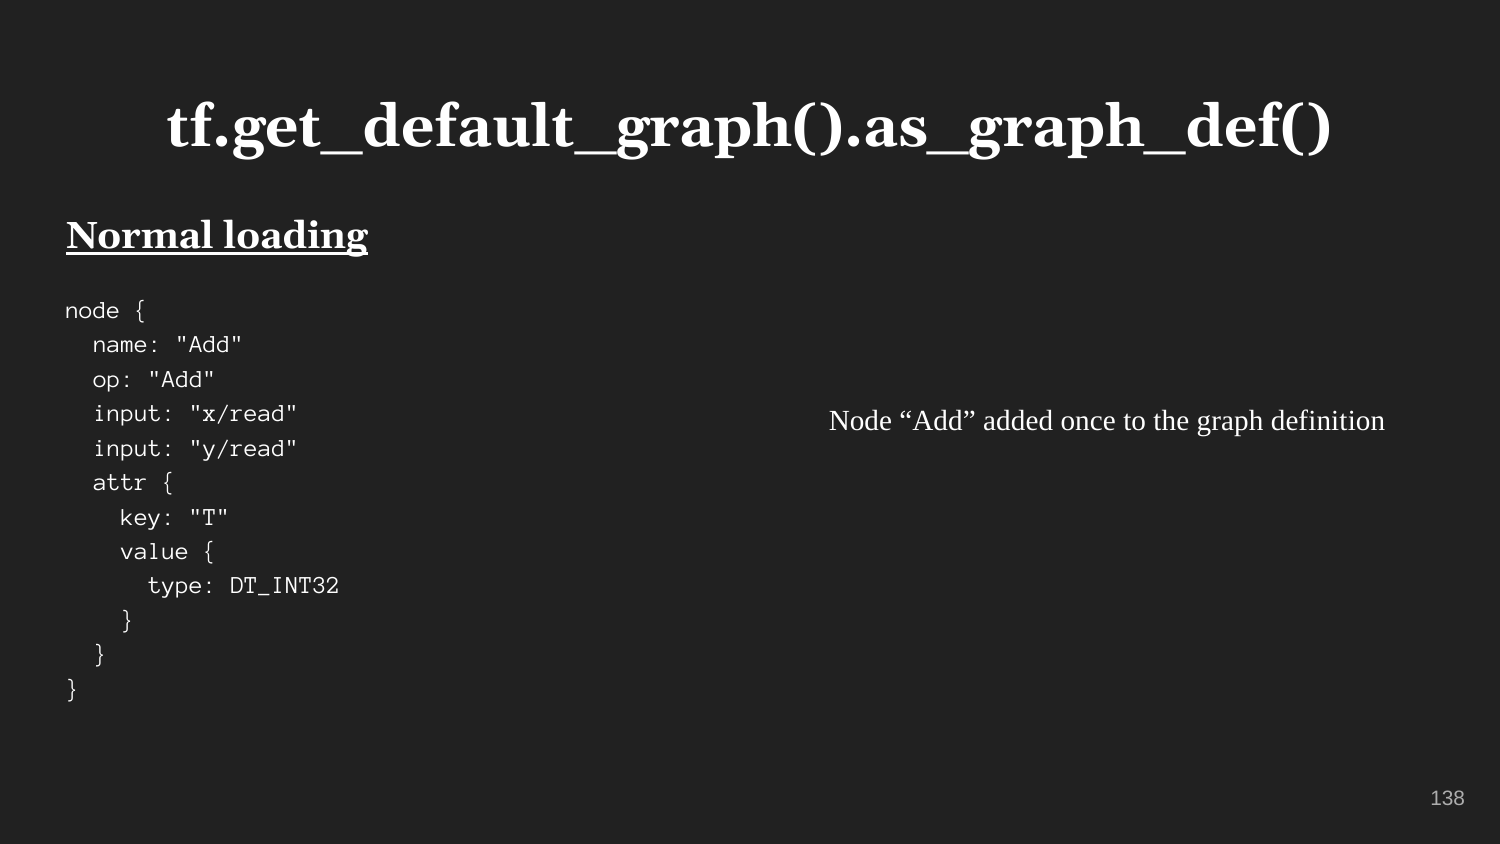

# tf.get_default_graph().as_graph_def()
Normal loading
node {
  name: "Add"
  op: "Add"
  input: "x/read"
  input: "y/read"
  attr {
    key: "T"
    value {
      type: DT_INT32
    }
  }
}

Node “Add” added once to the graph definition
138